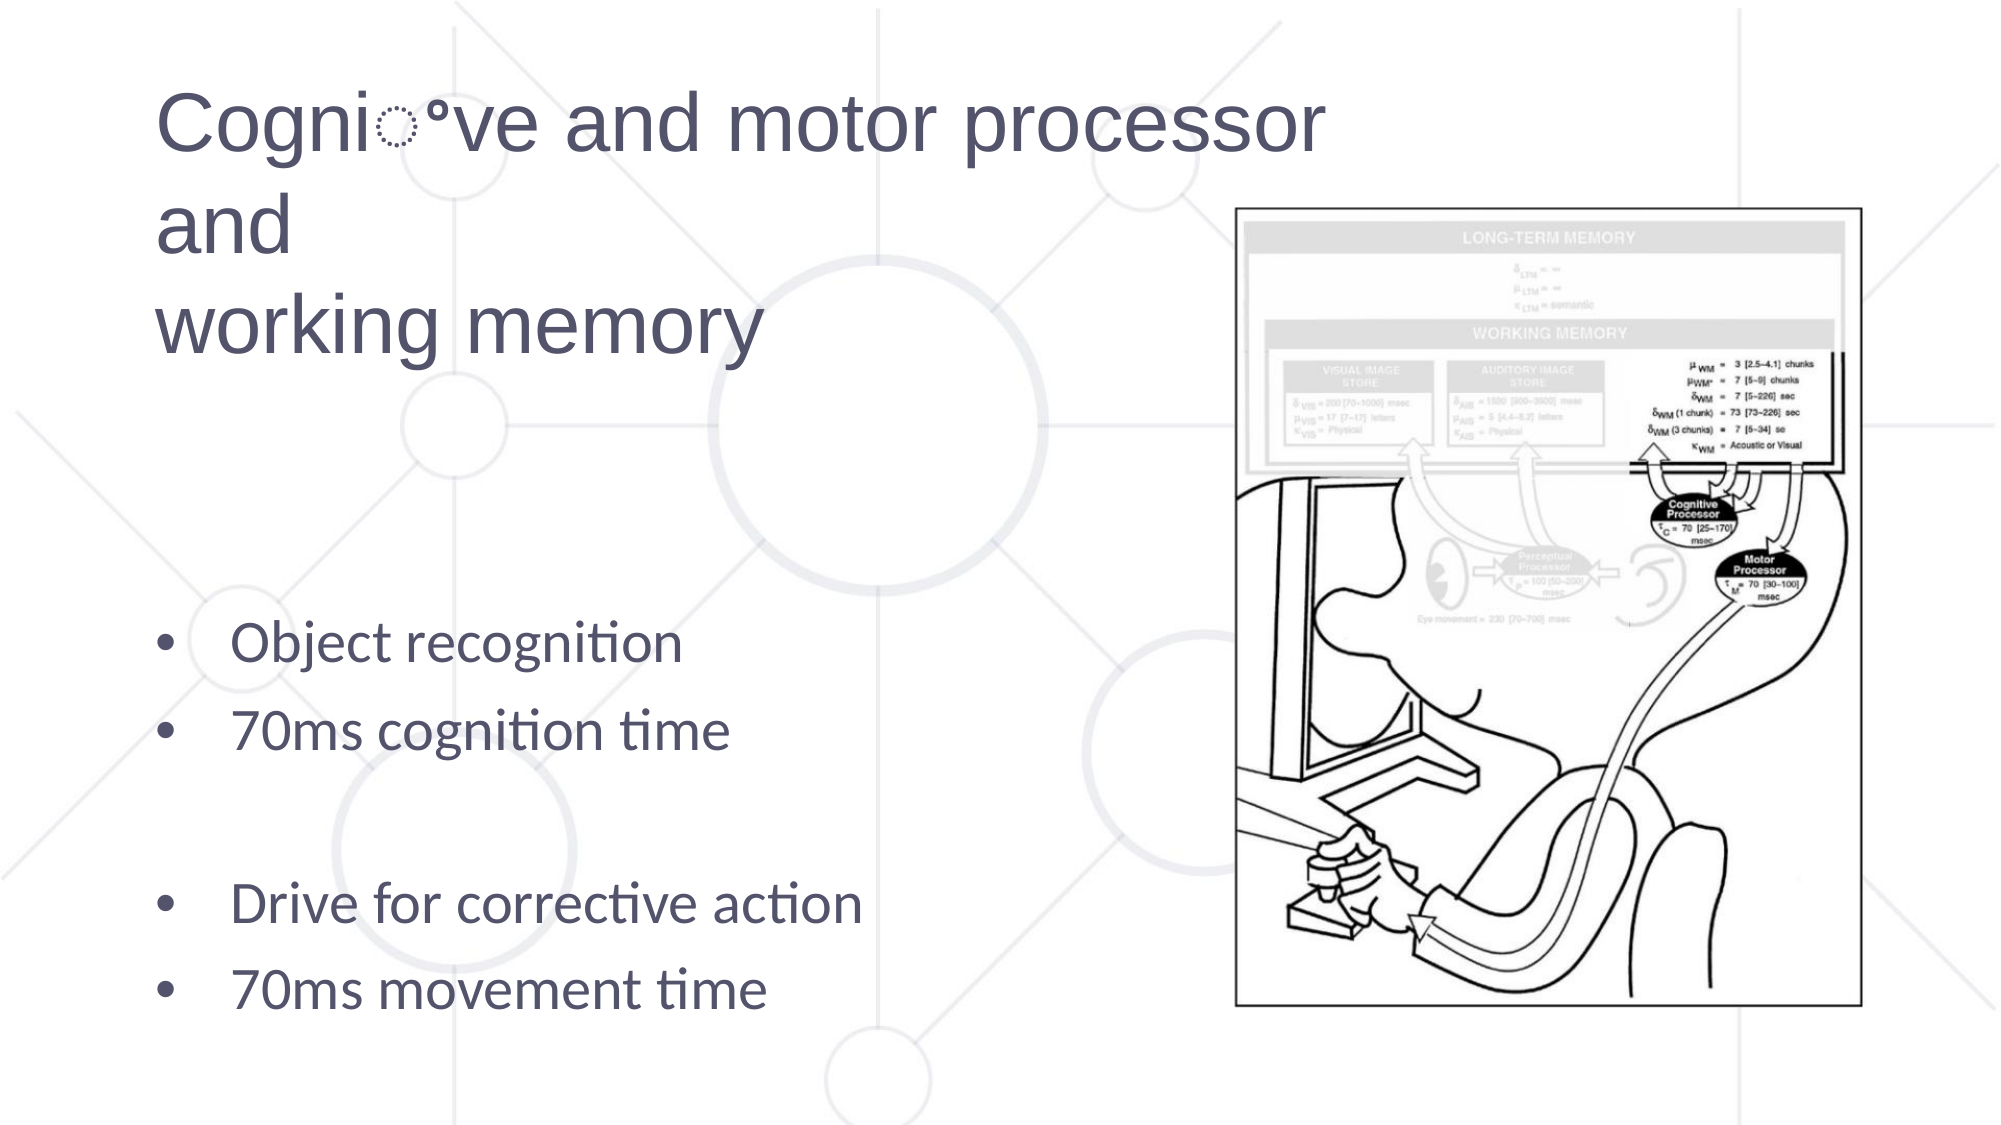

Cogniꢀve and motor processor and
working memory
• Object recognition
• 70ms cognition time
• Drive for corrective action
• 70ms movement time